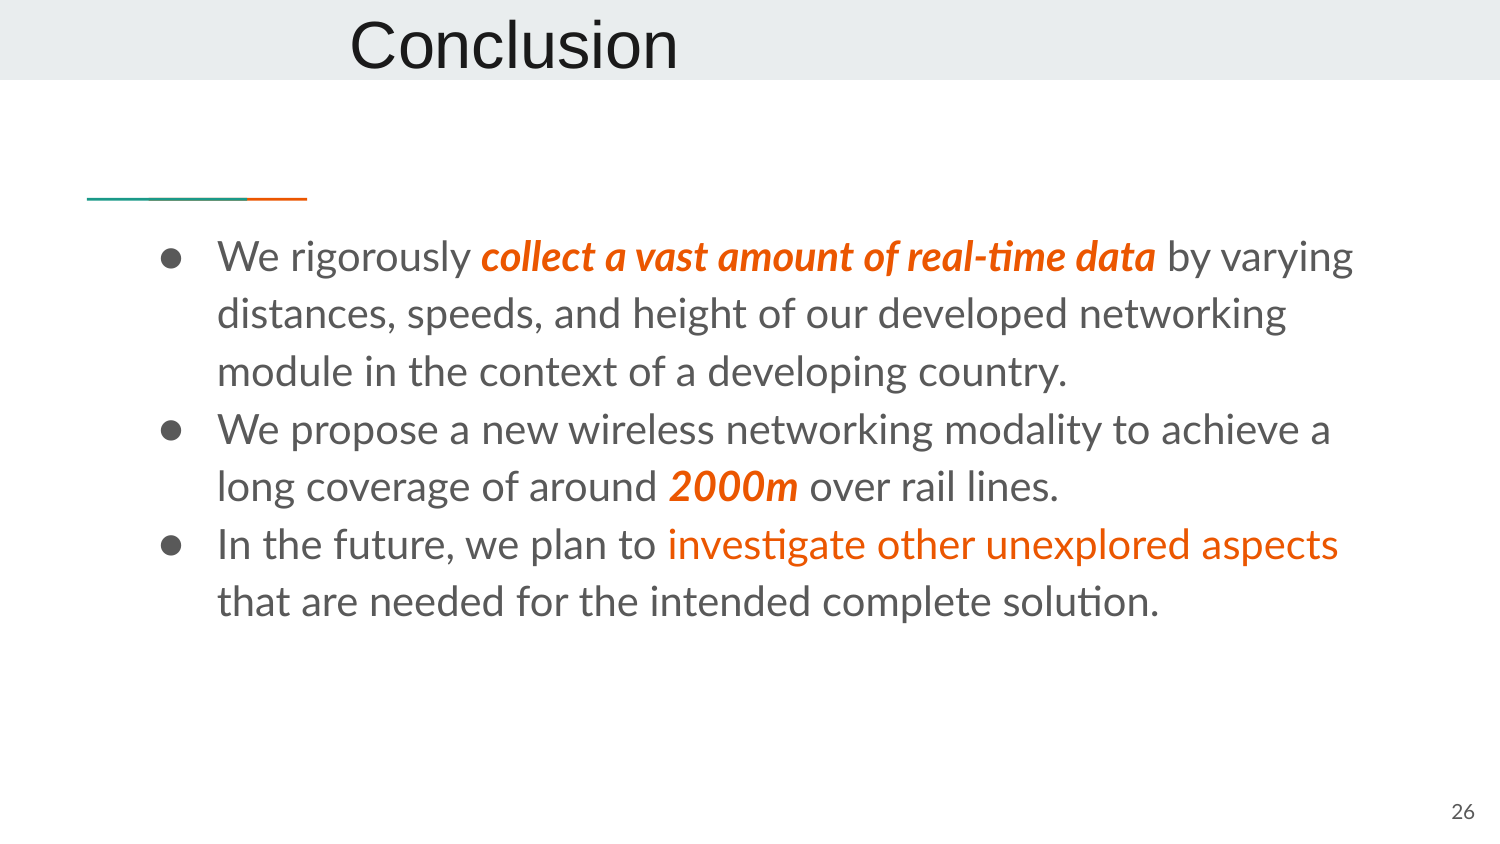

Conclusion
We rigorously collect a vast amount of real-time data by varying distances, speeds, and height of our developed networking module in the context of a developing country.
We propose a new wireless networking modality to achieve a long coverage of around 2000m over rail lines.
In the future, we plan to investigate other unexplored aspects that are needed for the intended complete solution.

26